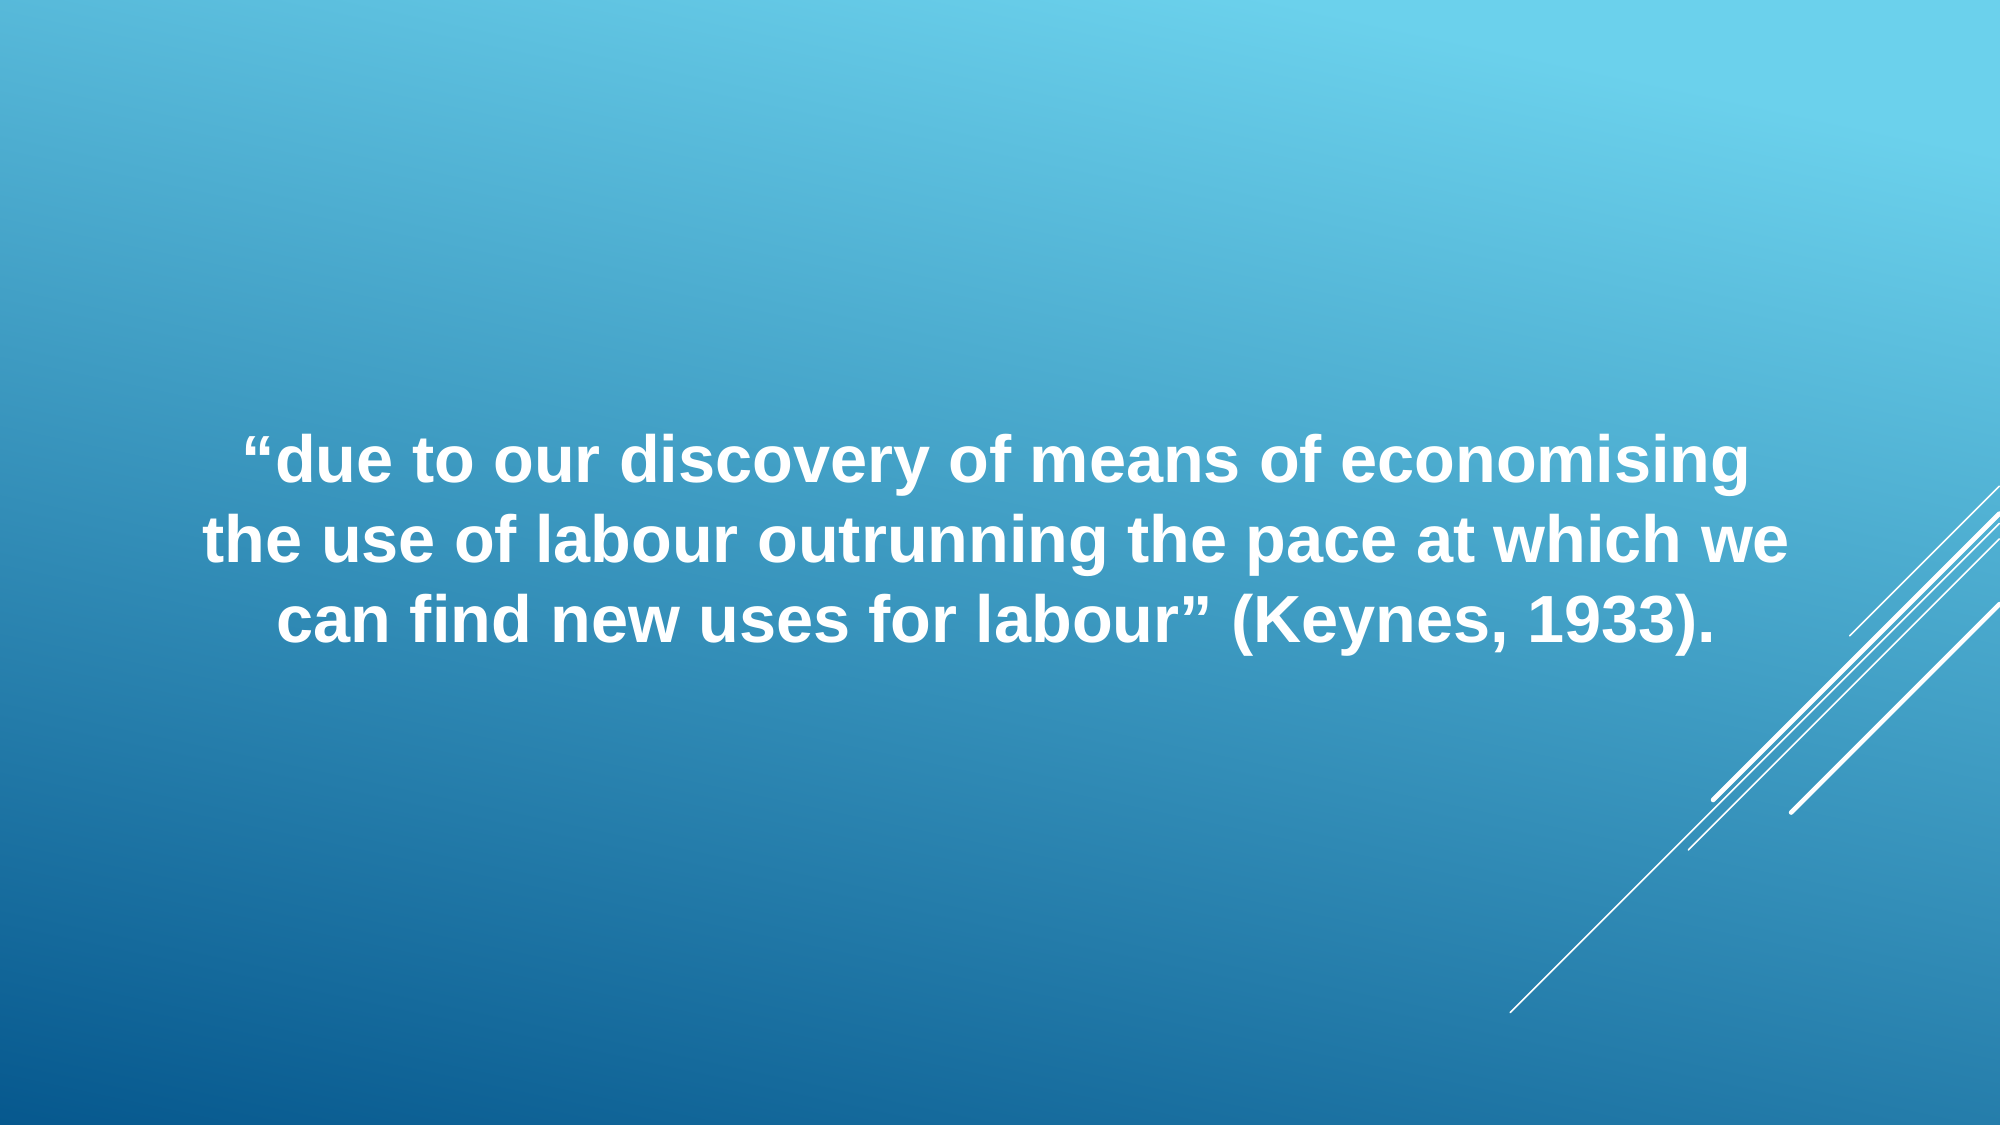

“due to our discovery of means of economising the use of labour outrunning the pace at which we can find new uses for labour” (Keynes, 1933).